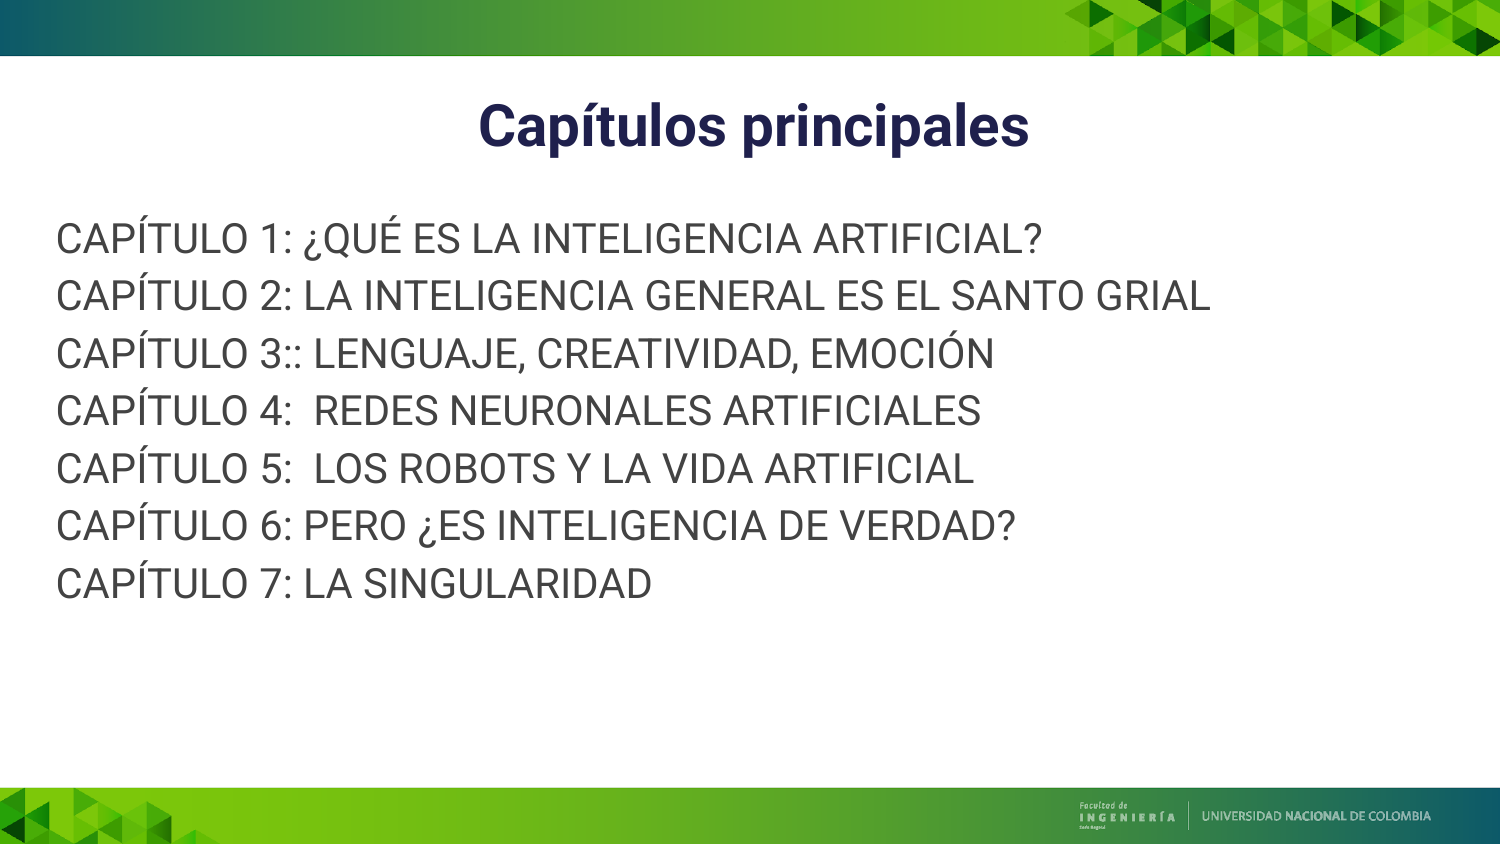

# Capítulos principales
CAPÍTULO 1: ¿QUÉ ES LA INTELIGENCIA ARTIFICIAL?
CAPÍTULO 2: LA INTELIGENCIA GENERAL ES EL SANTO GRIAL
CAPÍTULO 3:: LENGUAJE, CREATIVIDAD, EMOCIÓN
CAPÍTULO 4:  REDES NEURONALES ARTIFICIALES
CAPÍTULO 5:  LOS ROBOTS Y LA VIDA ARTIFICIAL
CAPÍTULO 6: PERO ¿ES INTELIGENCIA DE VERDAD?
CAPÍTULO 7: LA SINGULARIDAD